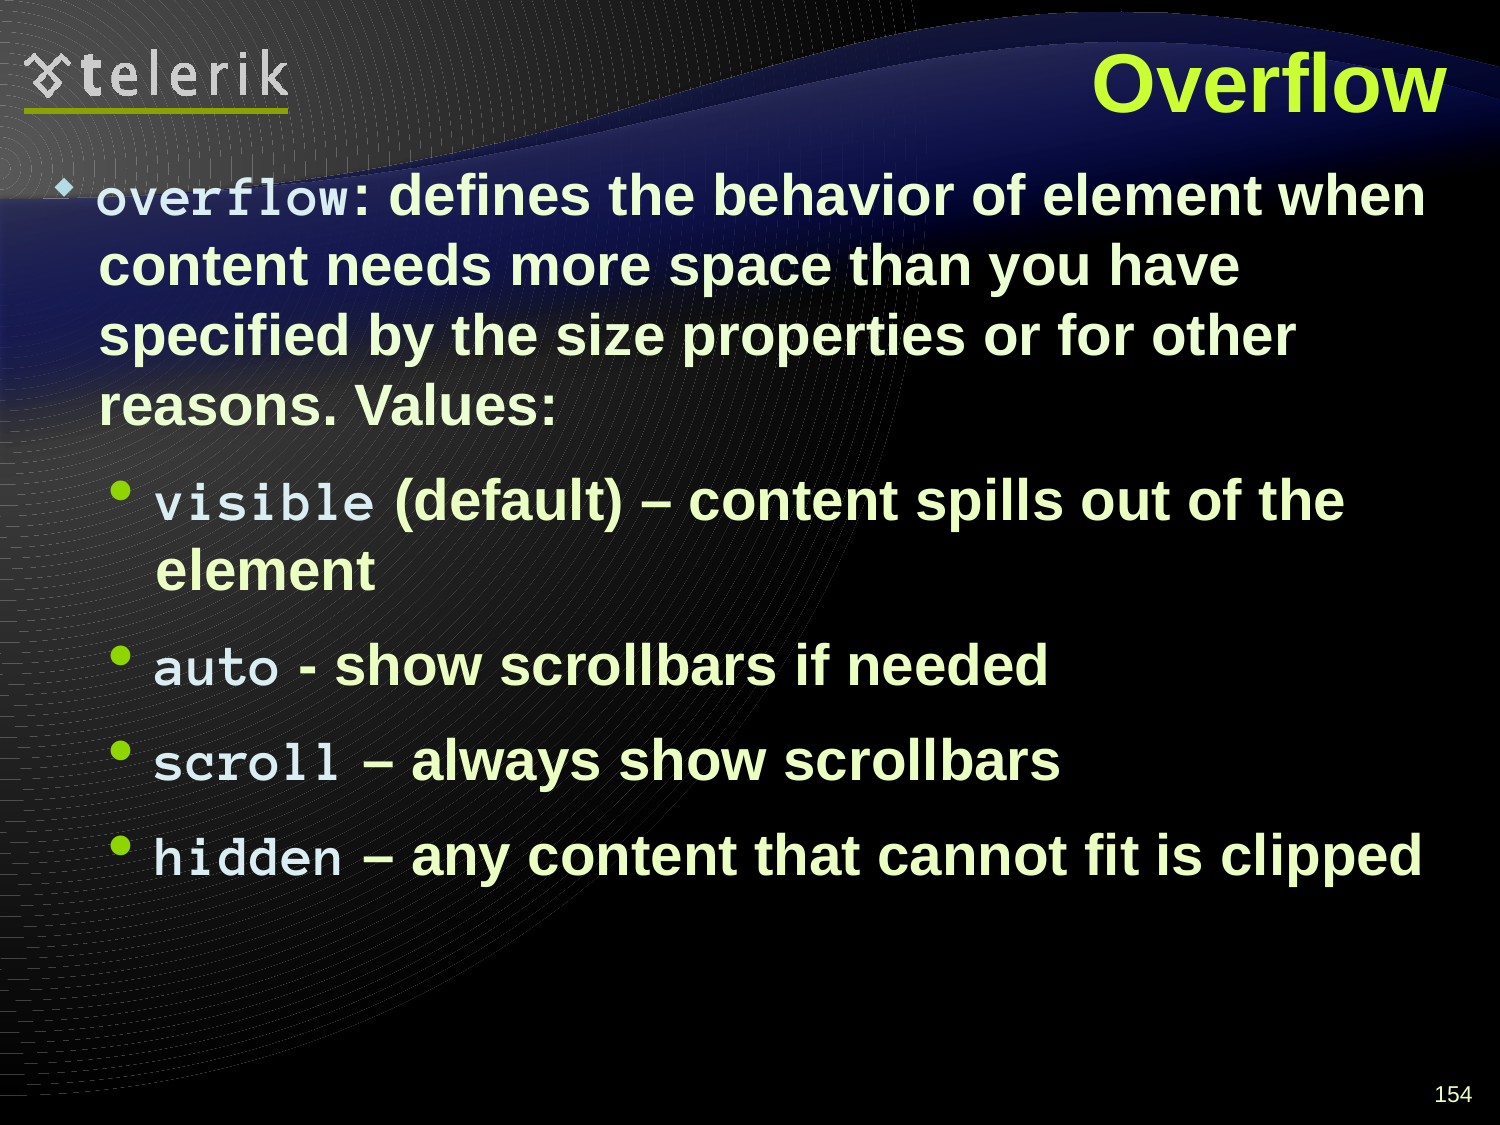

# Overflow
overflow: defines the behavior of element when content needs more space than you have specified by the size properties or for other reasons. Values:
visible (default) – content spills out of the element
auto - show scrollbars if needed
scroll – always show scrollbars
hidden – any content that cannot fit is clipped
154